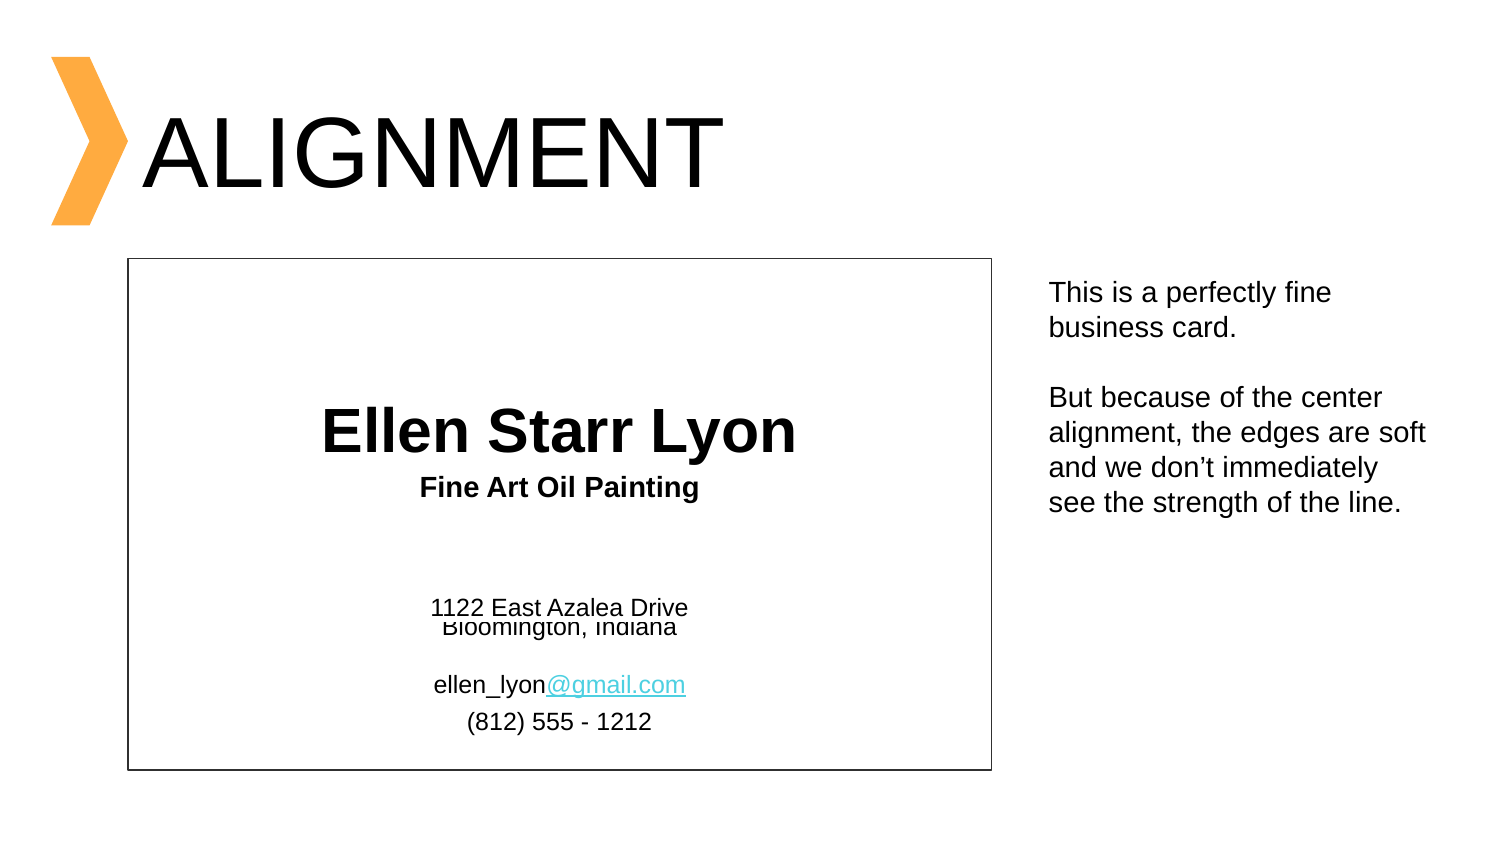

# ALIGNMENT

This is a perfectly fine business card.

But because of the center alignment, the edges are soft and we don’t immediately see the strength of the line.

Ellen Starr Lyon
Fine Art Oil Painting
1122 East Azalea Drive
Bloomington, Indiana
ellen_lyon@gmail.com
(812) 555 - 1212